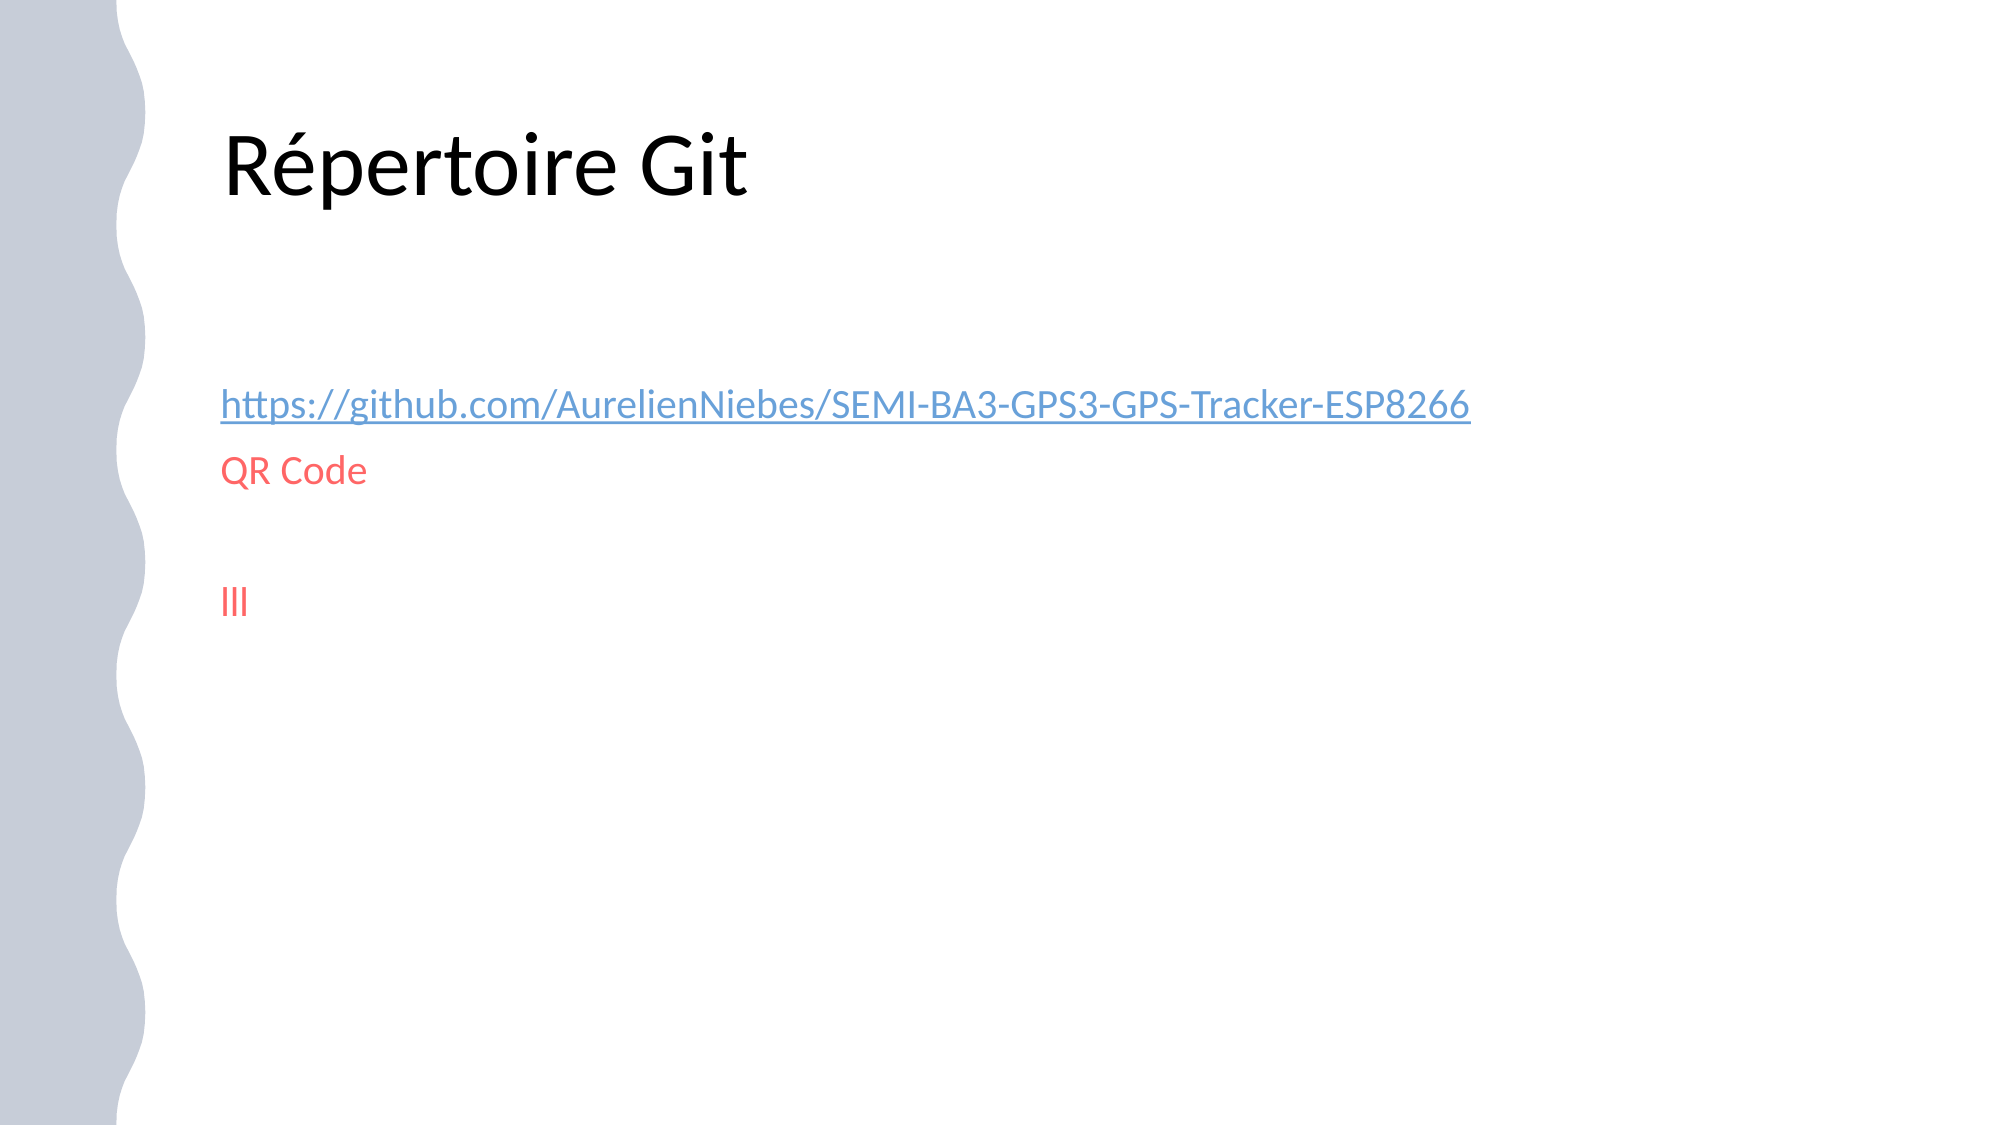

# Répertoire Git
https://github.com/AurelienNiebes/SEMI-BA3-GPS3-GPS-Tracker-ESP8266
QR Code

lll